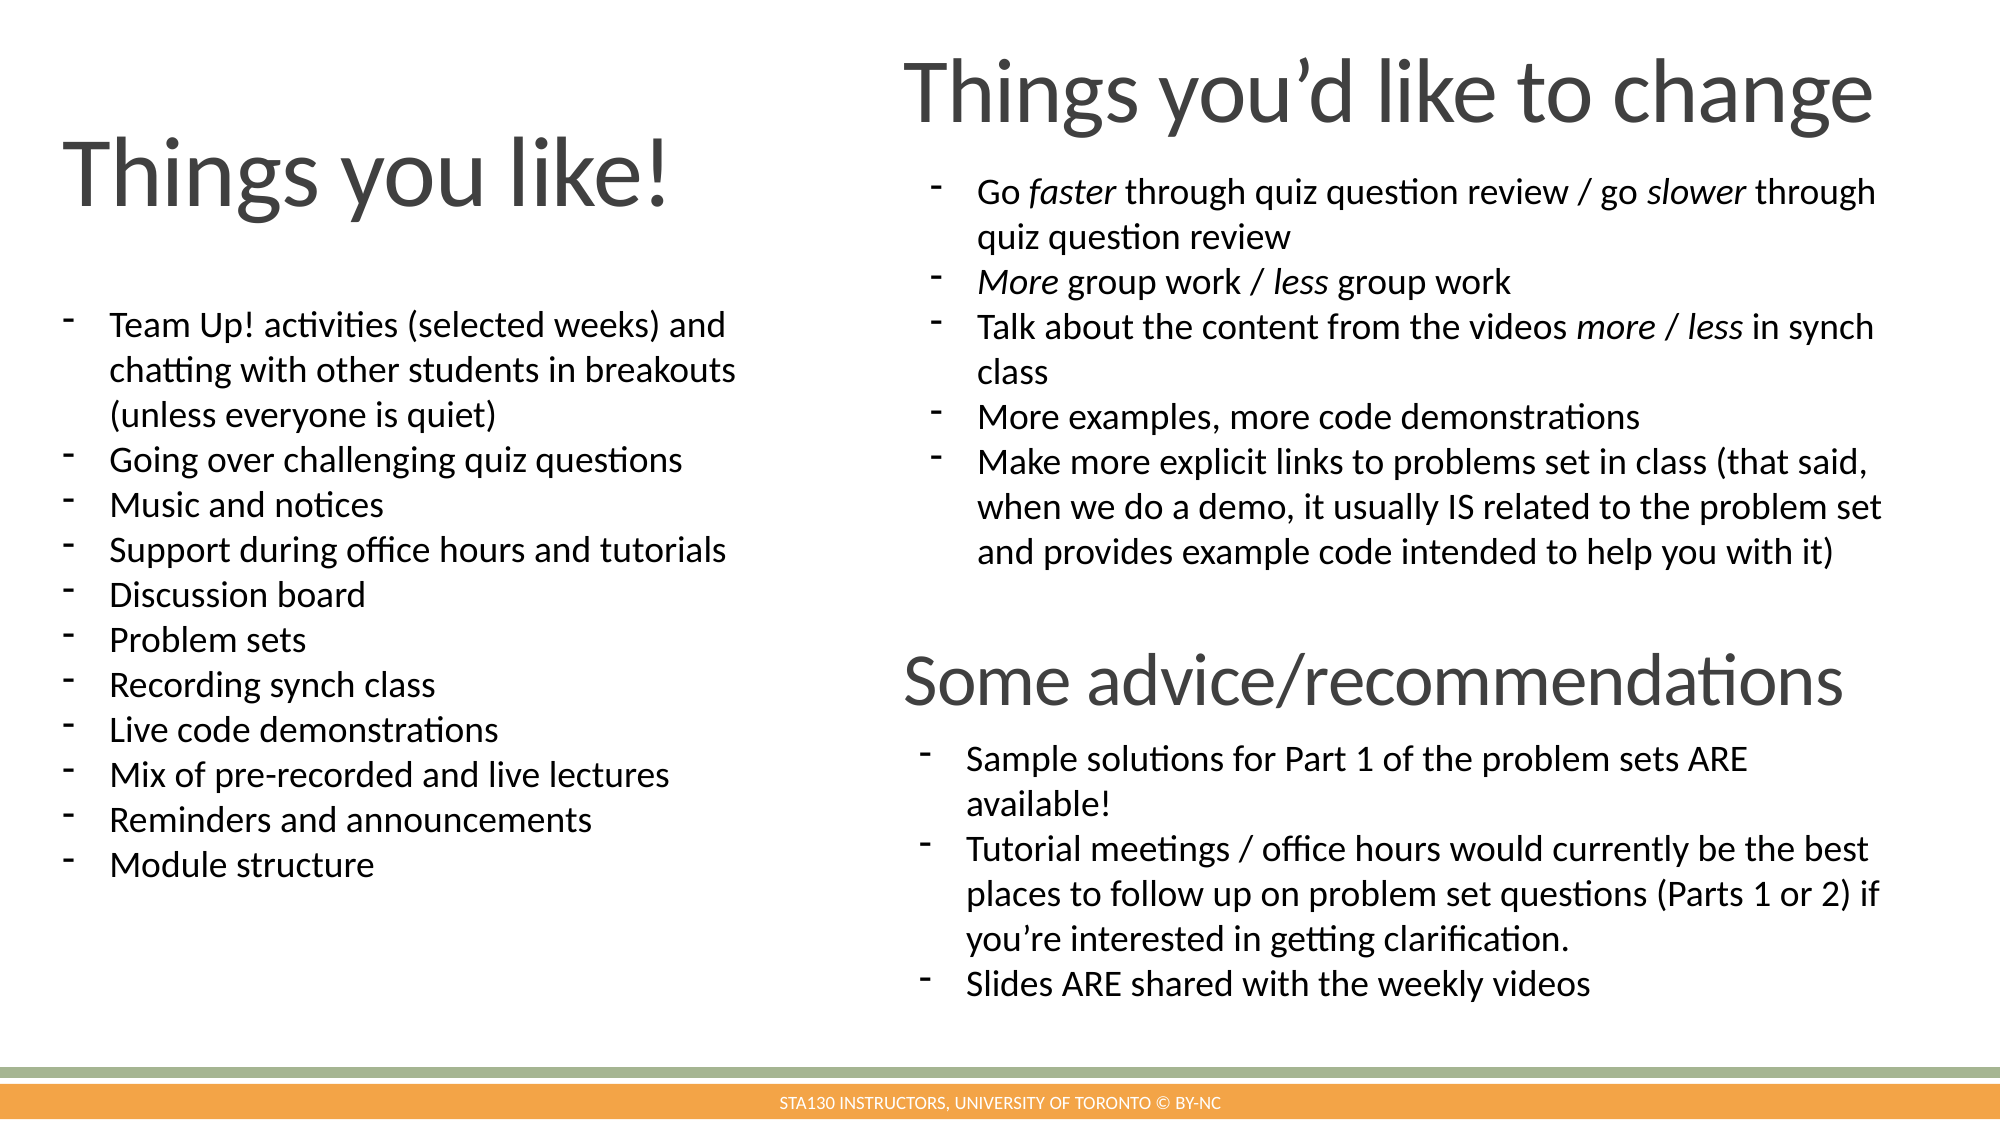

Things you’d like to change
# Things you like!
Go faster through quiz question review / go slower through quiz question review
More group work / less group work
Talk about the content from the videos more / less in synch class
More examples, more code demonstrations
Make more explicit links to problems set in class (that said, when we do a demo, it usually IS related to the problem set and provides example code intended to help you with it)
Team Up! activities (selected weeks) and chatting with other students in breakouts (unless everyone is quiet)
Going over challenging quiz questions
Music and notices
Support during office hours and tutorials
Discussion board
Problem sets
Recording synch class
Live code demonstrations
Mix of pre-recorded and live lectures
Reminders and announcements
Module structure
Some advice/recommendations
Sample solutions for Part 1 of the problem sets ARE available!
Tutorial meetings / office hours would currently be the best places to follow up on problem set questions (Parts 1 or 2) if you’re interested in getting clarification.
Slides ARE shared with the weekly videos
STA130 Instructors, University of Toronto © BY-NC